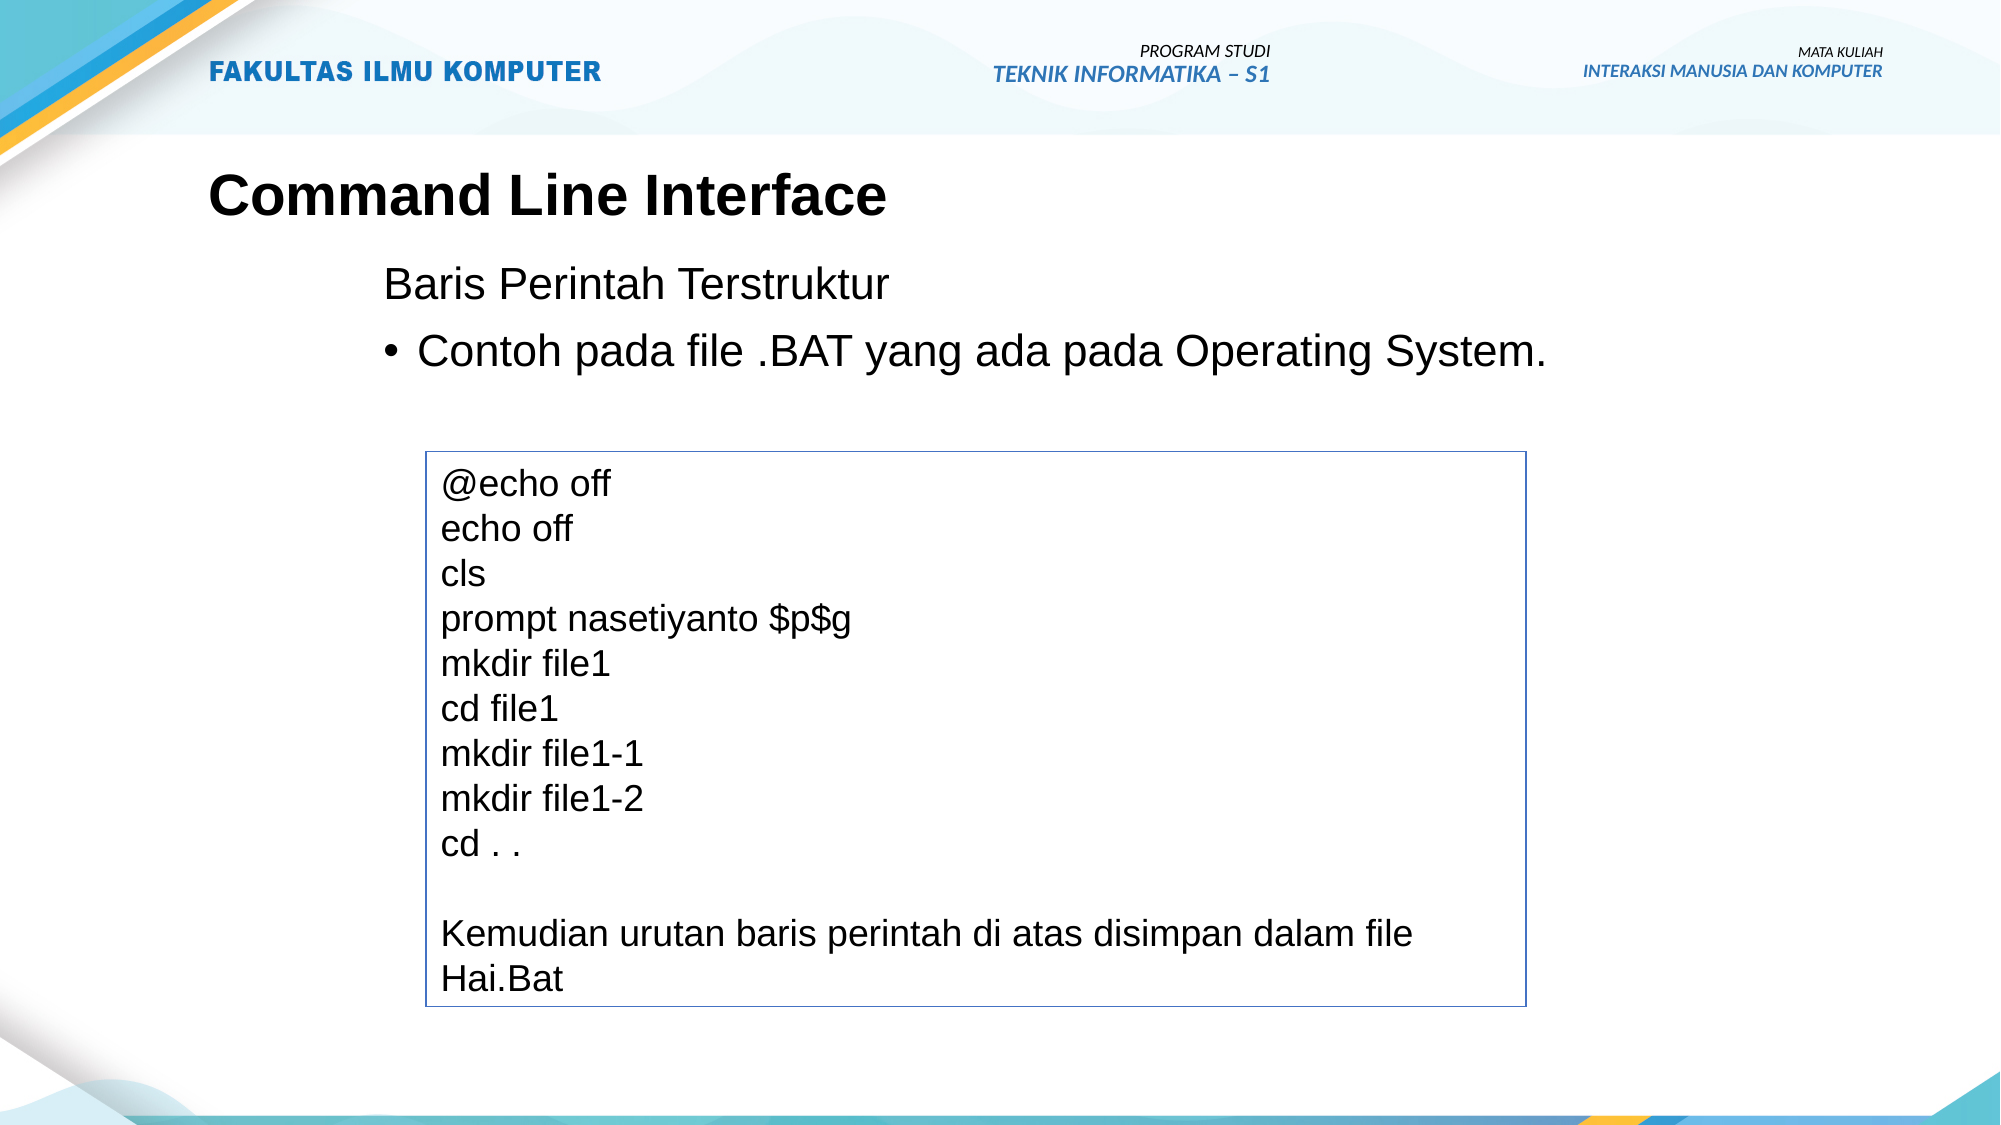

PROGRAM STUDI
TEKNIK INFORMATIKA – S1
MATA KULIAH
INTERAKSI MANUSIA DAN KOMPUTER
# Command Line Interface
Baris Perintah Terstruktur
Contoh pada file .BAT yang ada pada Operating System.
@echo off
echo off
cls
prompt nasetiyanto $p$g
mkdir file1
cd file1
mkdir file1-1
mkdir file1-2
cd . .

Kemudian urutan baris perintah di atas disimpan dalam file Hai.Bat